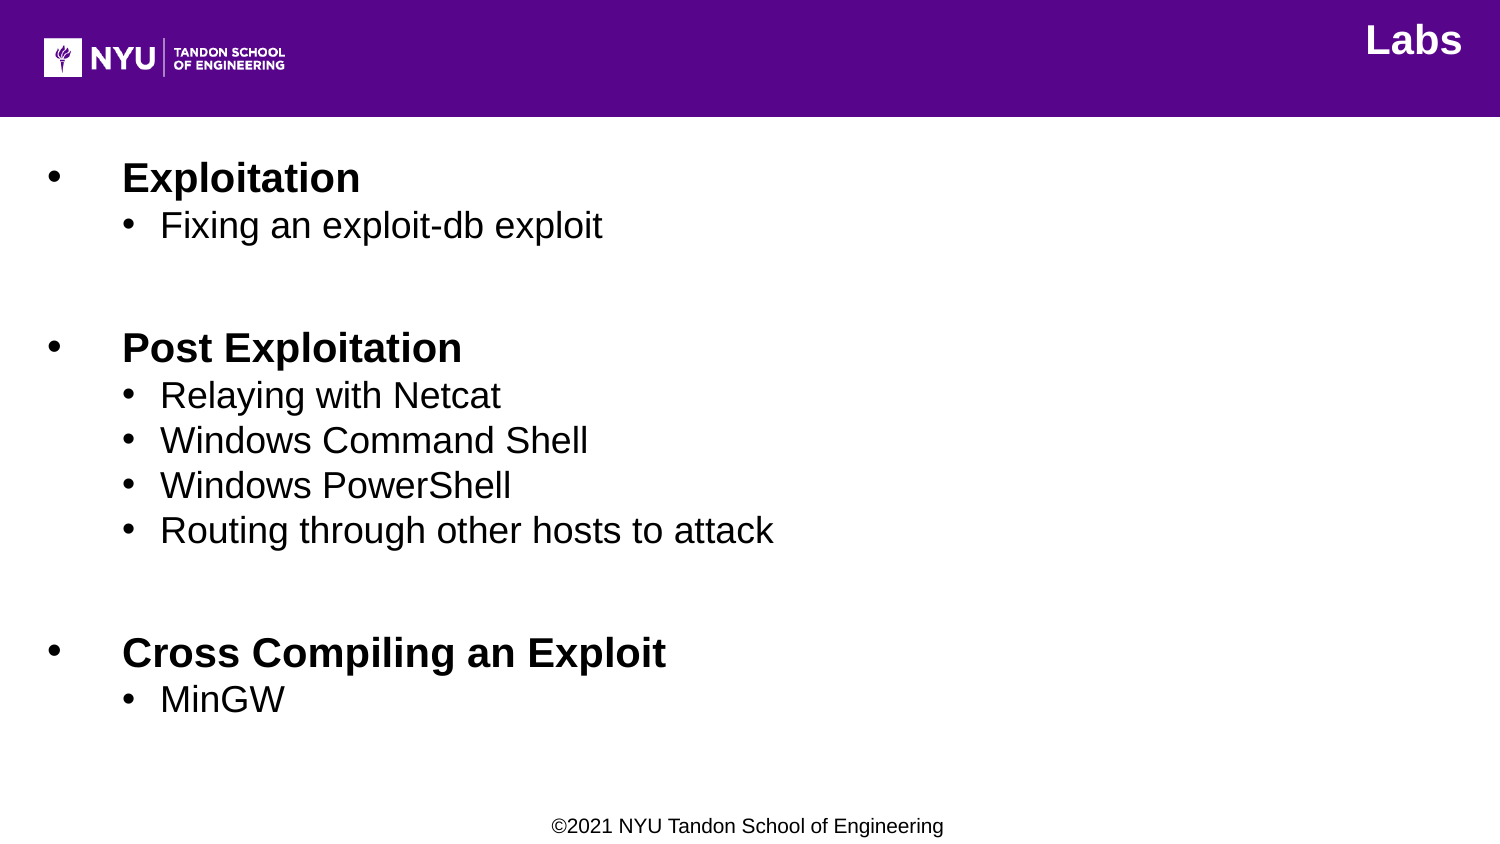

Labs
Exploitation
Fixing an exploit-db exploit

Post Exploitation
Relaying with Netcat
Windows Command Shell
Windows PowerShell
Routing through other hosts to attack

Cross Compiling an Exploit
MinGW